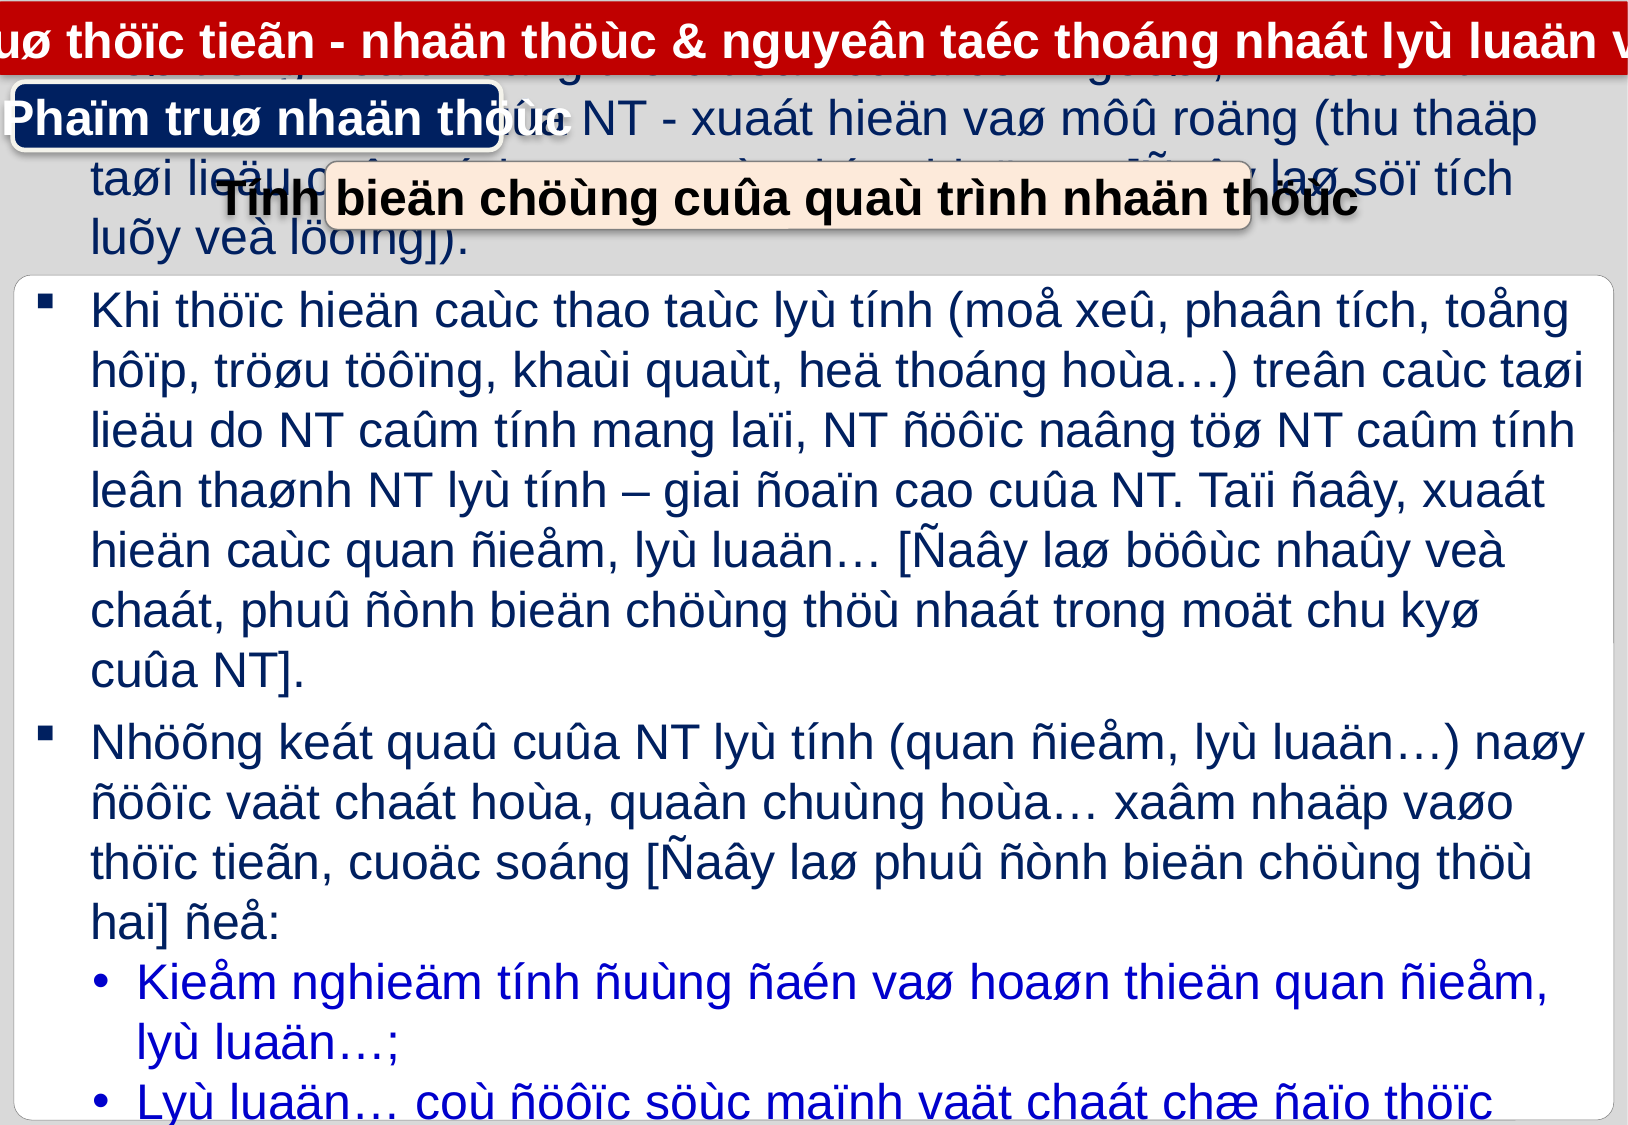

3. Phaïm truø thöïc tieãn - nhaän thöùc & nguyeân taéc thoáng nhaát lyù luaän vaø th.tieãn
b) Phaïm truø nhaän thöùc
Tính bieän chöùng cuûa quaù trình nhaän thöùc
Töø trong hoaït ñoäng thöïc tieãn cuûa con ngöôøi, NT caûm tính - giai ñoaïn thaáp cuûa NT - xuaát hieän vaø môû roäng (thu thaäp taøi lieäu caûm tính, quan saùt, thí nghieäm… [Ñaây laø söï tích luõy veà löôïng]).
Khi thöïc hieän caùc thao taùc lyù tính (moå xeû, phaân tích, toång hôïp, tröøu töôïng, khaùi quaùt, heä thoáng hoùa…) treân caùc taøi lieäu do NT caûm tính mang laïi, NT ñöôïc naâng töø NT caûm tính leân thaønh NT lyù tính – giai ñoaïn cao cuûa NT. Taïi ñaây, xuaát hieän caùc quan ñieåm, lyù luaän… [Ñaây laø böôùc nhaûy veà chaát, phuû ñònh bieän chöùng thöù nhaát trong moät chu kyø cuûa NT].
Nhöõng keát quaû cuûa NT lyù tính (quan ñieåm, lyù luaän…) naøy ñöôïc vaät chaát hoùa, quaàn chuùng hoùa… xaâm nhaäp vaøo thöïc tieãn, cuoäc soáng [Ñaây laø phuû ñònh bieän chöùng thöù hai] ñeå:
Kieåm nghieäm tính ñuùng ñaén vaø hoaøn thieän quan ñieåm, lyù luaän…;
Lyù luaän… coù ñöôïc söùc maïnh vaät chaát chæ ñaïo thöïc tieãn, cuoäc soáng.
Vôùi hoaït ñoäng thöïc tieãn môùi naøy chu kyø NT cuõ keát thöùc, ñoàng thôøi môû ra moät chu kyø NT môùi. Quaù trình NT cöù theá tieáp tuïc maõi ñeán voâ taän.